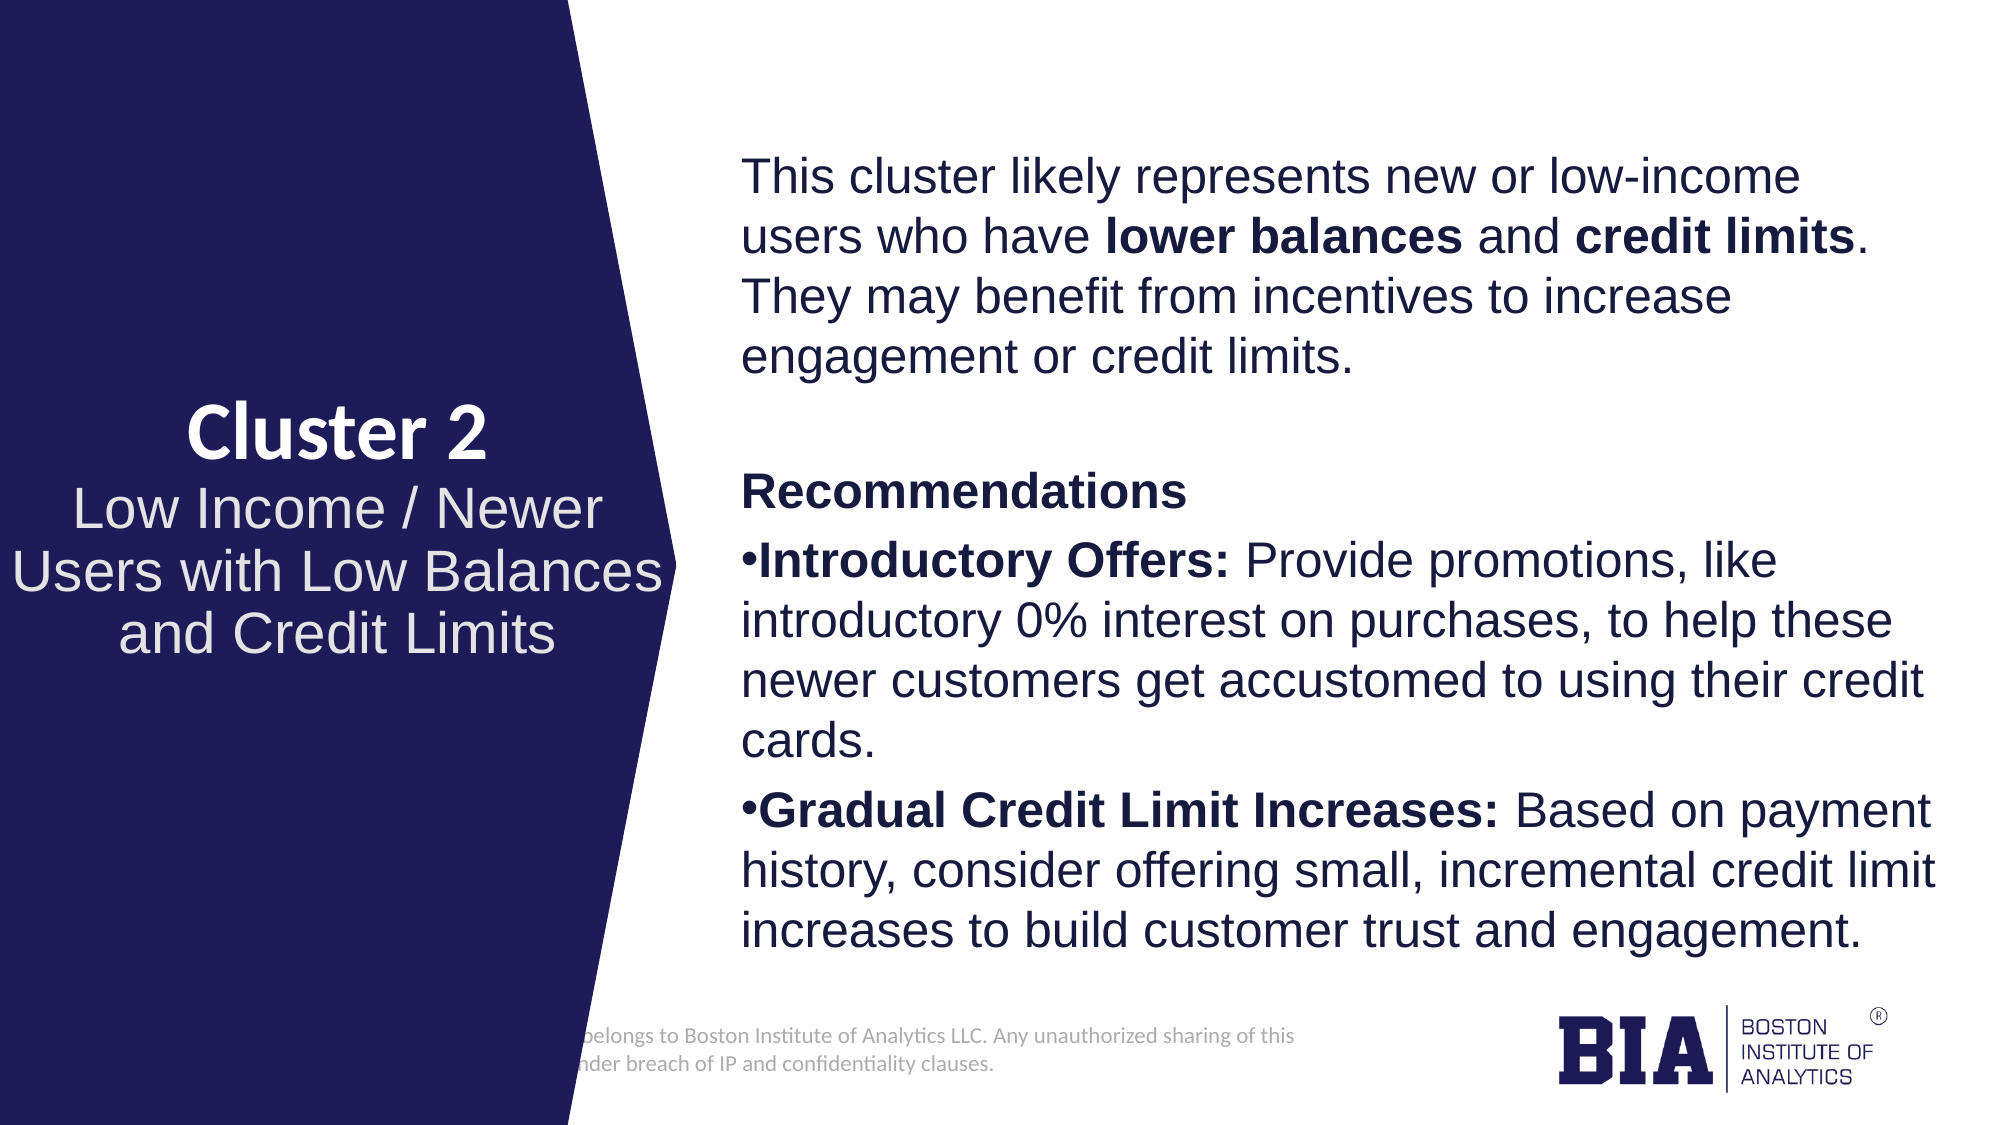

This cluster likely represents new or low-income users who have lower balances and credit limits. They may benefit from incentives to increase engagement or credit limits.

# Cluster 2 Low Income / Newer Users with Low Balances and Credit Limits
Recommendations
Introductory Offers: Provide promotions, like introductory 0% interest on purchases, to help these newer customers get accustomed to using their credit cards.
Gradual Credit Limit Increases: Based on payment history, consider offering small, incremental credit limit increases to build customer trust and engagement.